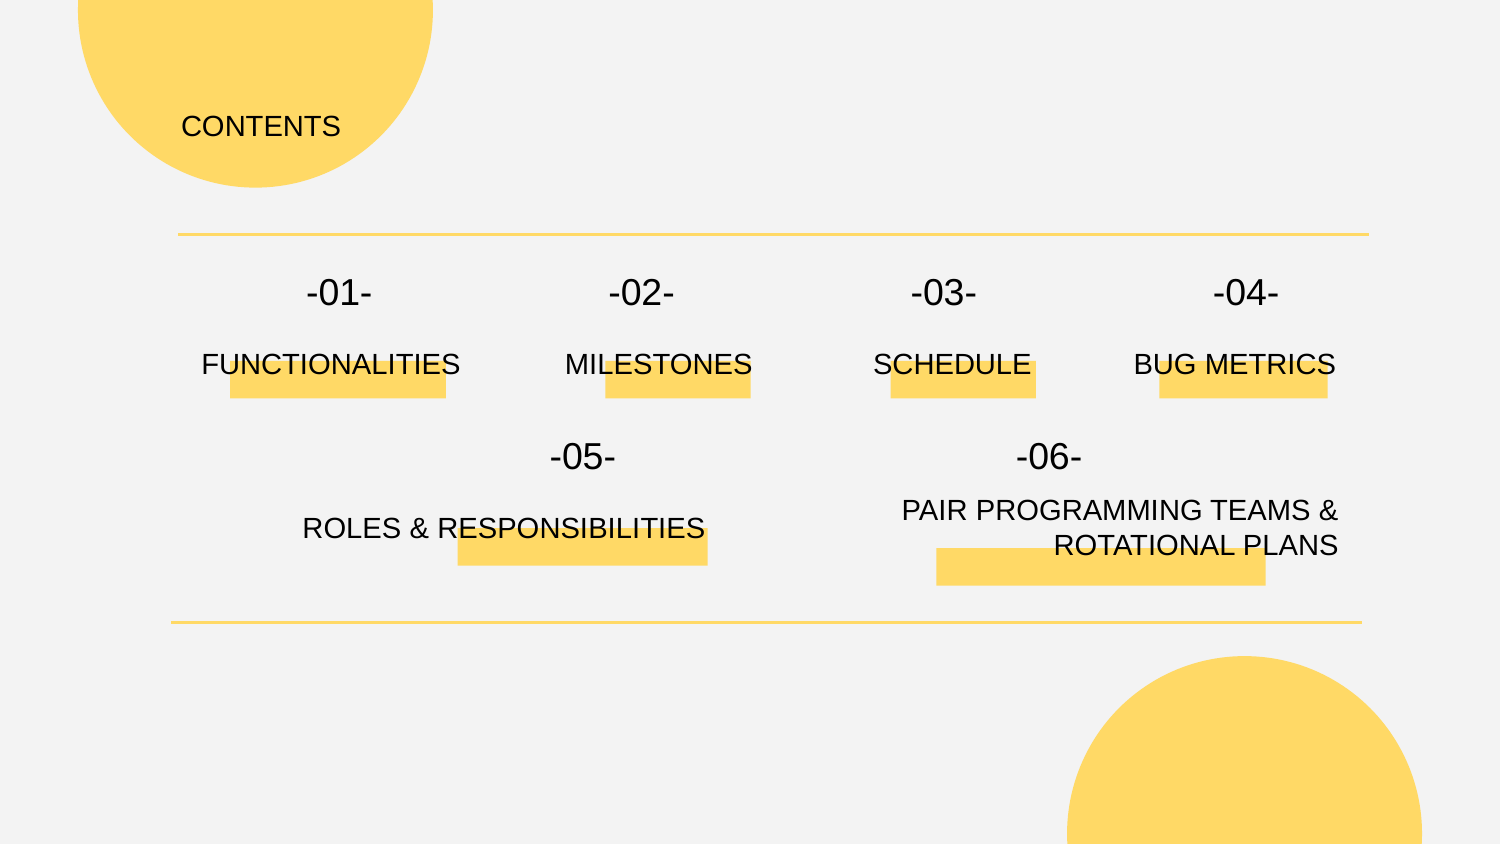

CONTENTS
-01-
-02-
-03-
-04-
MILESTONES
BUG METRICS
# FUNCTIONALITIES
SCHEDULE

-05-
-06-
PAIR PROGRAMMING TEAMS & ROTATIONAL PLANS
ROLES & RESPONSIBILITIES